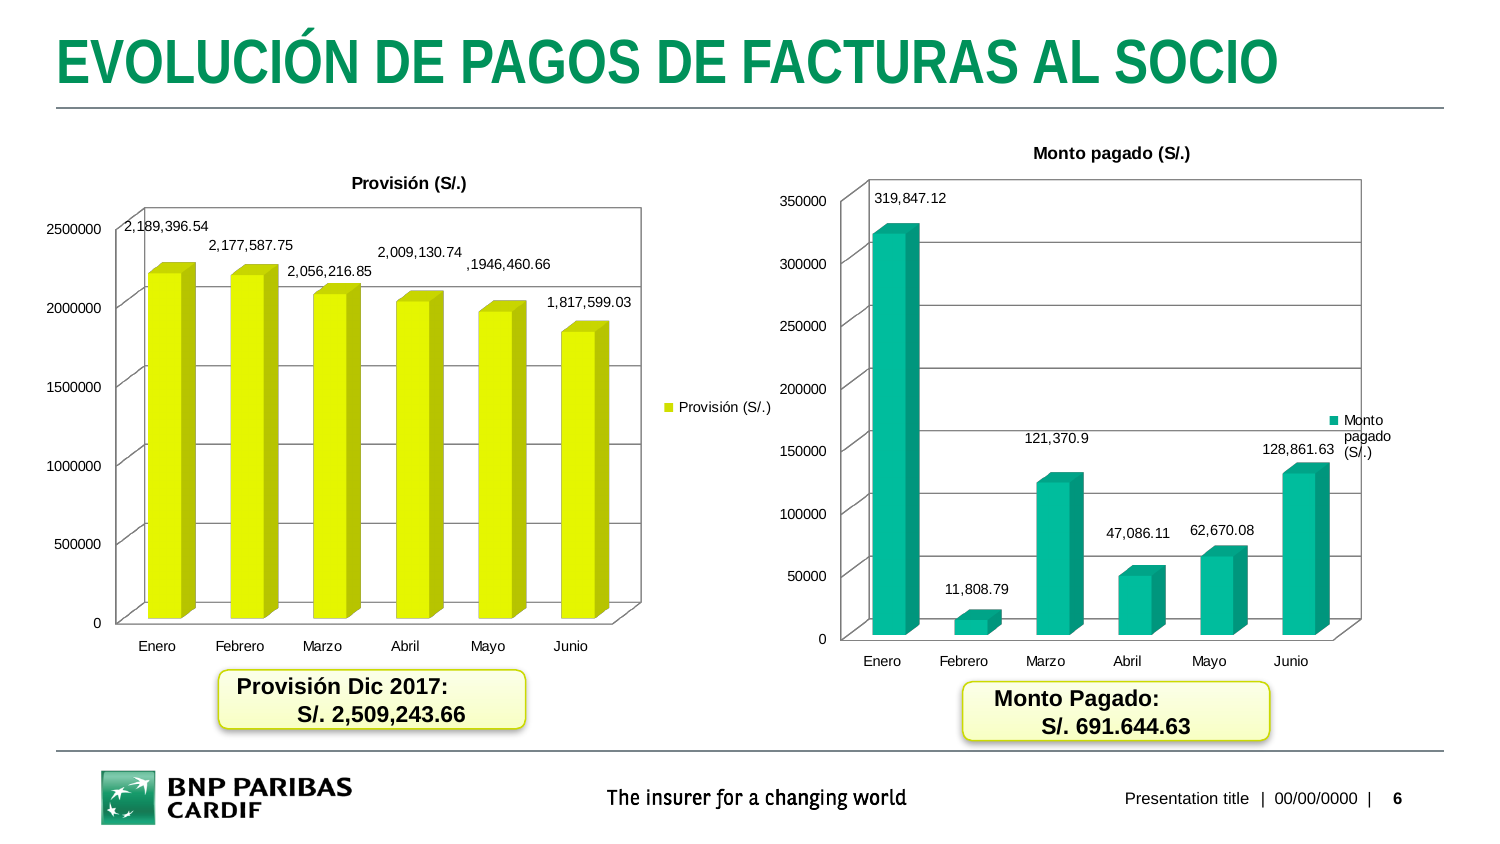

# EVOLUCIÓN DE PAGOS DE FACTURAS AL SOCIO

[unsupported chart]

[unsupported chart]

Provisión Dic 2017:             S/. 2,509,243.66
Monto Pagado:             S/. 691.644.63
Presentation title
|  00/00/0000  |
6